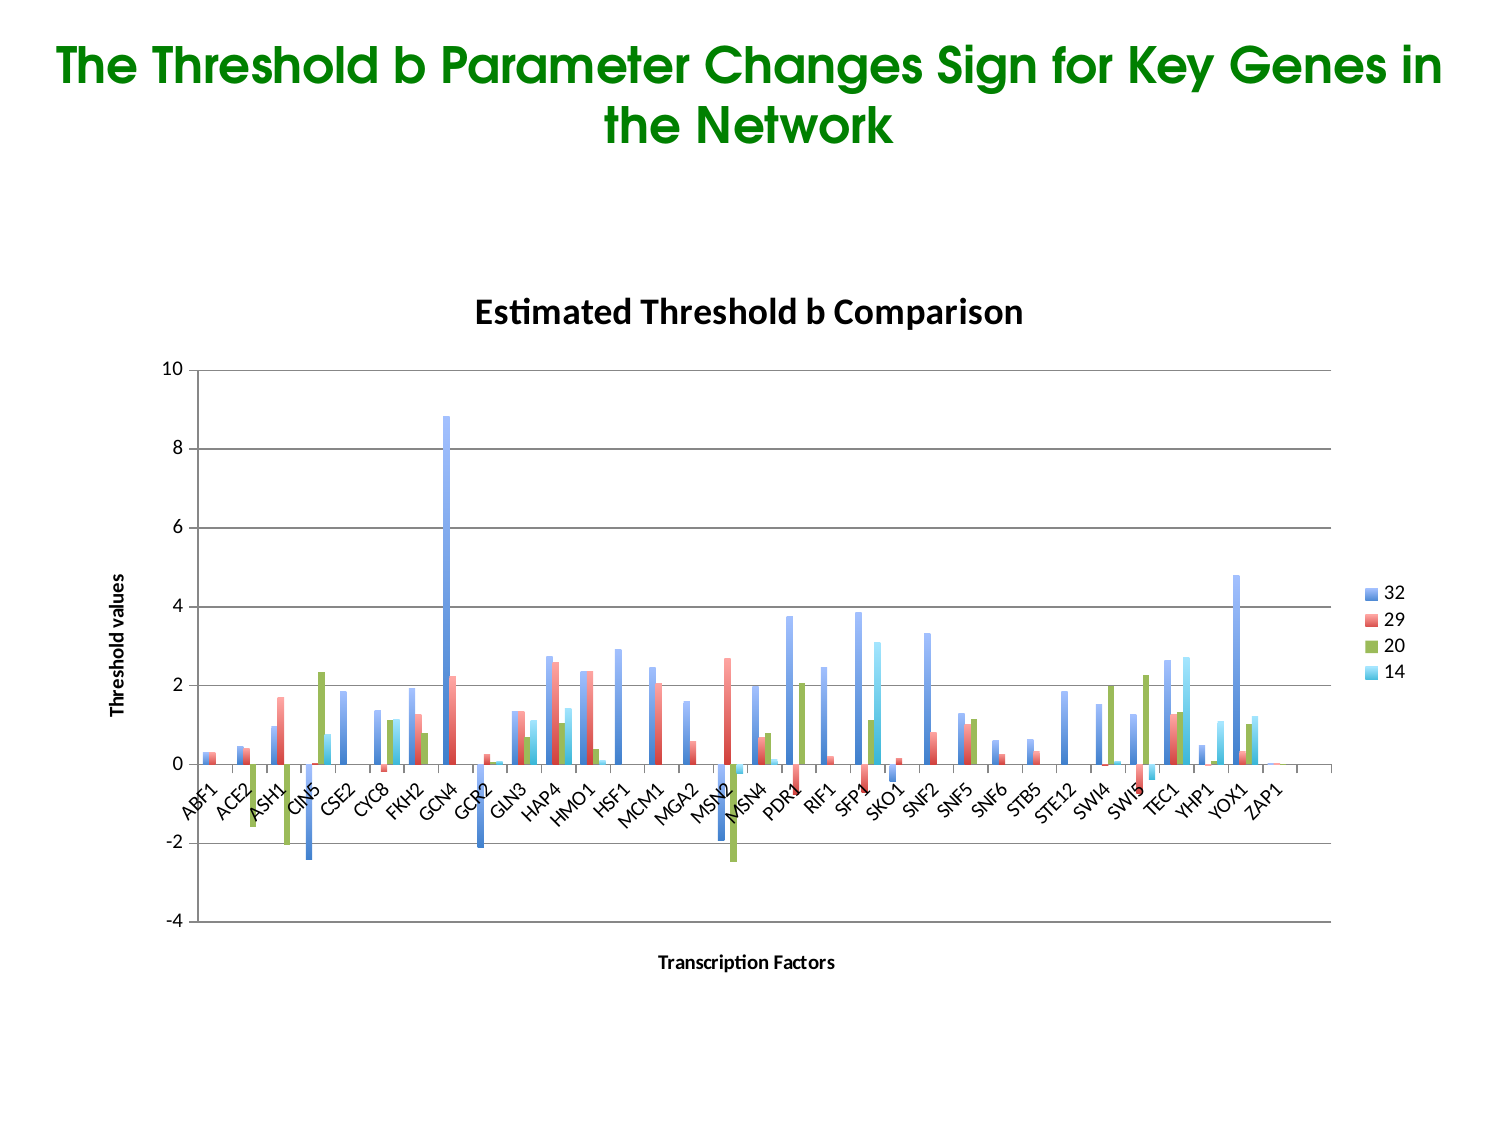

# The Threshold b Parameter Changes Sign for Key Genes in the Network

### Chart: Estimated Threshold b Comparison

| Category | 32 | 29 | 20 | 14 |
|---|---|---|---|---|
| ABF1 | 0.312552644793102 | 0.310940739944622 | None | None |
| ACE2 | 0.458743490579272 | 0.391579441647913 | -1.58817247981236 | None |
| ASH1 | 0.967601576867056 | 1.71085780932117 | -2.03759504617538 | None |
| CIN5 | -2.42213688096867 | 0.0276129849983654 | 2.35847939125521 | 0.764818887348259 |
| CSE2 | 1.84393024223541 | None | None | None |
| CYC8 | 1.36618094121701 | -0.184253069362913 | 1.11975960642958 | 1.13822064166272 |
| FKH2 | 1.91447011728689 | 1.25878703061138 | 0.796704152331428 | None |
| GCN4 | 8.83625671430915 | 2.24171141872384 | None | None |
| GCR2 | -2.10609632868134 | 0.264073509030255 | 0.0679727463795244 | 0.0631726343643836 |
| GLN3 | 1.35451805383034 | 1.35034367257592 | 0.700397742951493 | 1.1170008953924 |
| HAP4 | 2.74492498705714 | 2.58686314340716 | 1.04763575700829 | 1.42309196108955 |
| HMO1 | 2.36324415509835 | 2.3524739144028 | 0.399657607562122 | 0.103276335444449 |
| HSF1 | 2.90706151237668 | None | None | None |
| MCM1 | 2.45969124487428 | 2.05024660031698 | None | None |
| MGA2 | 1.58510080730314 | 0.570917867360182 | None | None |
| MSN2 | -1.93534343747306 | 2.68832166959738 | -2.46502427996592 | -0.221359443449465 |
| MSN4 | 1.98864234737495 | 0.696477083089602 | 0.78986957271897 | 0.123111211665593 |
| PDR1 | 3.76041781724093 | -0.767458453167232 | 2.07148757804731 | None |
| RIF1 | 2.46713207802994 | 0.211891335357594 | None | None |
| SFP1 | 3.85024629190436 | -0.699551942584095 | 1.12130100520349 | 3.09013397619621 |
| SKO1 | -0.441521426154995 | 0.140987284040214 | None | None |
| SNF2 | 3.33014911118755 | 0.798738484987742 | None | None |
| SNF5 | 1.29941237362771 | 1.0096302977565 | 1.15246041386312 | None |
| SNF6 | 0.610123195193588 | 0.249067854313603 | None | None |
| STB5 | 0.631393409452912 | 0.341551734899645 | None | None |
| STE12 | 1.85809838904193 | None | None | None |
| SWI4 | 1.52240300849233 | -0.0329284310891077 | 1.99266682826082 | 0.0744211991325716 |
| SWI5 | 1.27185638588801 | -0.72522699867047 | 2.27769859421143 | -0.392894252058777 |
| TEC1 | 2.64373942963686 | 1.26950678307778 | 1.34284560375816 | 2.72125931567292 |
| YHP1 | 0.477879347624982 | -0.0231519428442797 | 0.0928657973740231 | 1.08086748377754 |
| YOX1 | 4.78700314149952 | 0.340352249440267 | 1.02172964738471 | 1.20769371783756 |
| ZAP1 | 0.0194147786985963 | 0.0196106047464889 | 0.0192912222057847 | None |